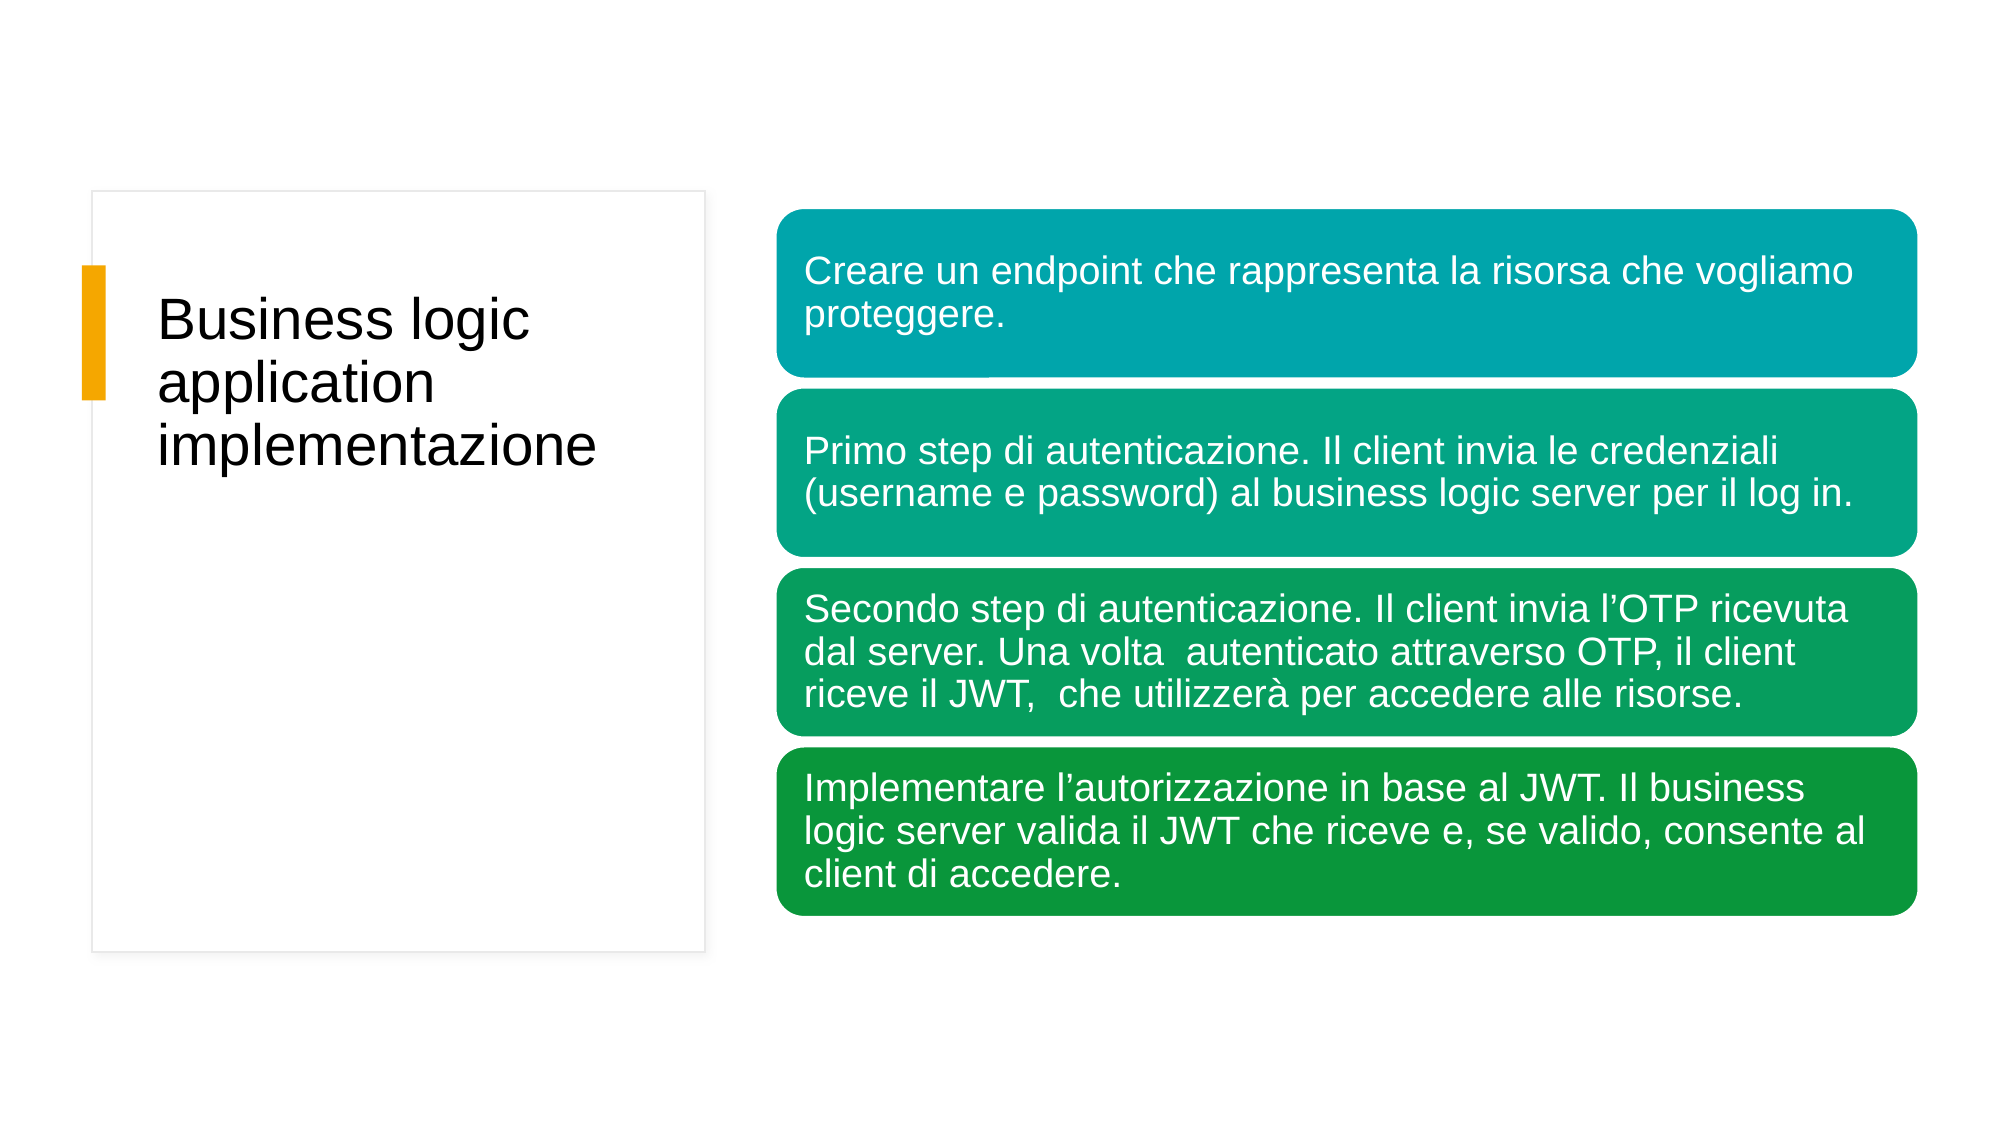

Creare un endpoint che rappresenta la risorsa che vogliamo proteggere.
Primo step di autenticazione. Il client invia le credenziali (username e password) al business logic server per il log in.
Secondo step di autenticazione. Il client invia l’OTP ricevuta dal server. Una volta  autenticato attraverso OTP, il client riceve il JWT,  che utilizzerà per accedere alle risorse.
Implementare l’autorizzazione in base al JWT. Il business logic server valida il JWT che riceve e, se valido, consente al client di accedere.

# Business logic application implementazione